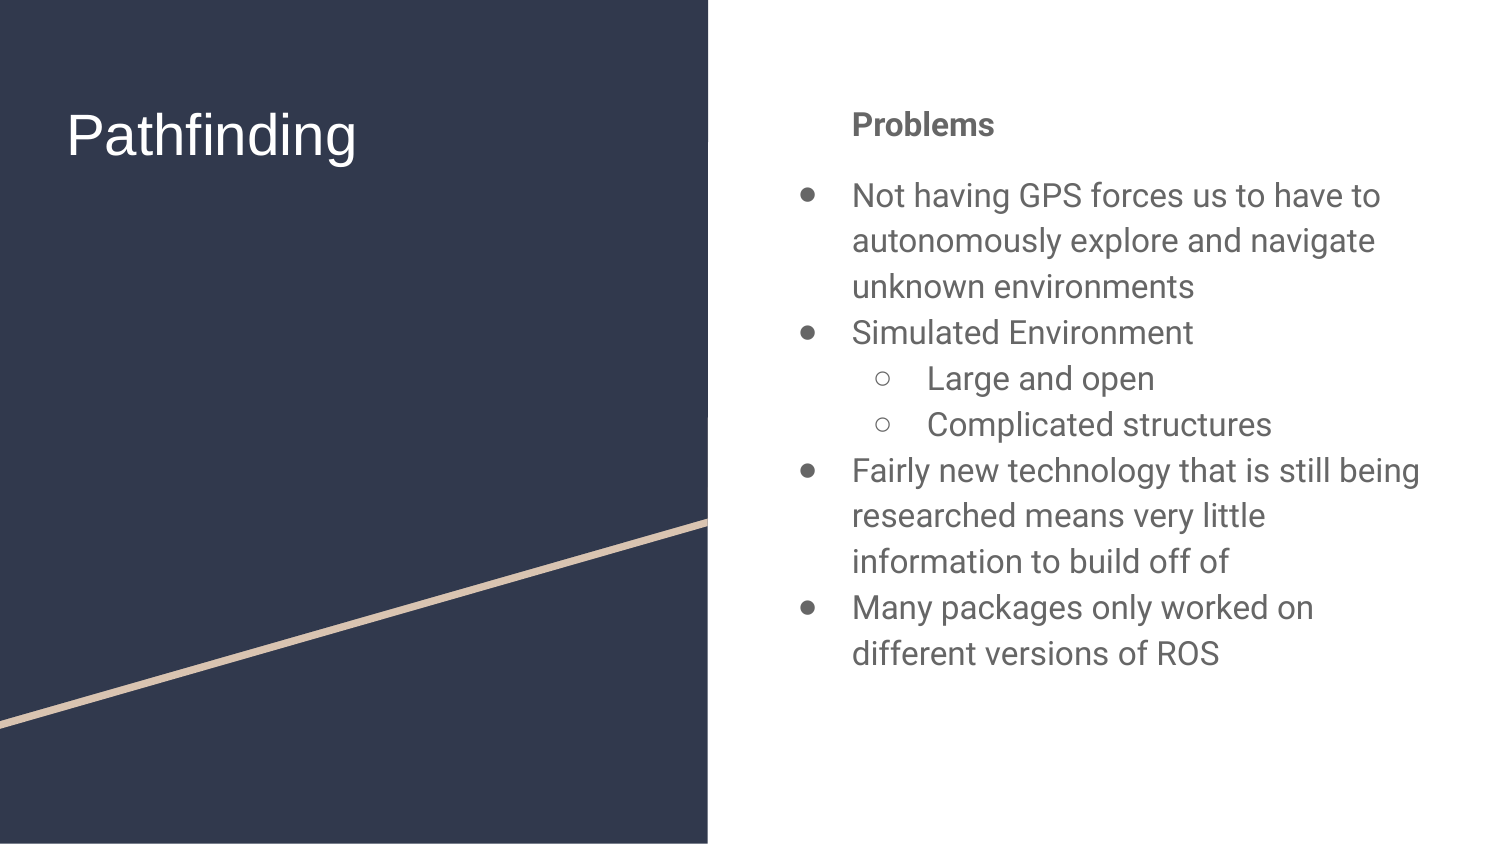

# Pathfinding
Problems
Not having GPS forces us to have to autonomously explore and navigate unknown environments
Simulated Environment
Large and open
Complicated structures
Fairly new technology that is still being researched means very little information to build off of
Many packages only worked on different versions of ROS